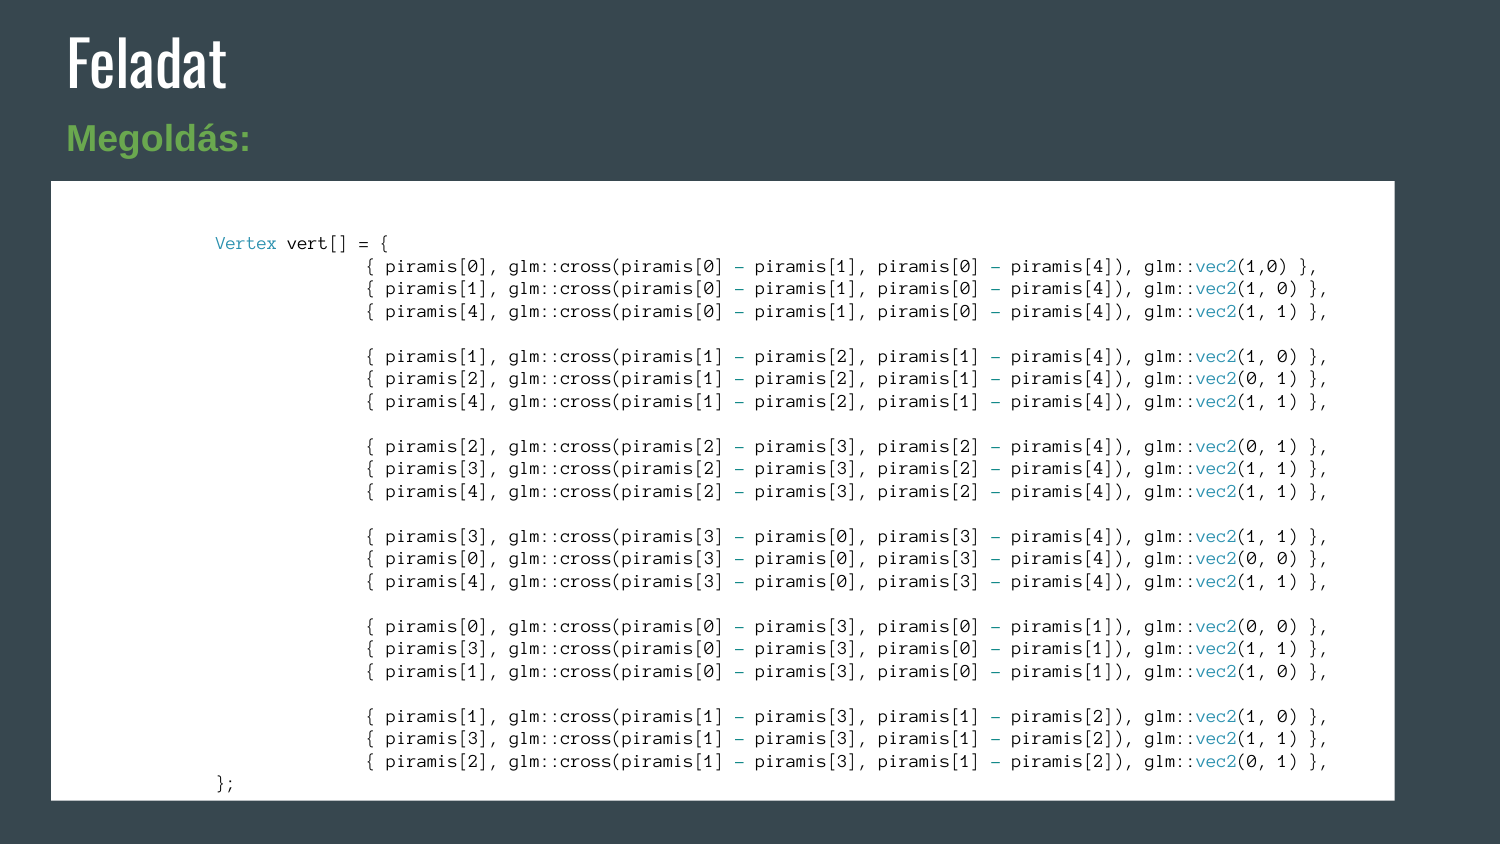

# Feladat
Megoldás:

	Vertex vert[] = {
		{ piramis[0], glm::cross(piramis[0] - piramis[1], piramis[0] - piramis[4]), glm::vec2(1,0) },
		{ piramis[1], glm::cross(piramis[0] - piramis[1], piramis[0] - piramis[4]), glm::vec2(1, 0) },
		{ piramis[4], glm::cross(piramis[0] - piramis[1], piramis[0] - piramis[4]), glm::vec2(1, 1) },

		{ piramis[1], glm::cross(piramis[1] - piramis[2], piramis[1] - piramis[4]), glm::vec2(1, 0) },
		{ piramis[2], glm::cross(piramis[1] - piramis[2], piramis[1] - piramis[4]), glm::vec2(0, 1) },
		{ piramis[4], glm::cross(piramis[1] - piramis[2], piramis[1] - piramis[4]), glm::vec2(1, 1) },

		{ piramis[2], glm::cross(piramis[2] - piramis[3], piramis[2] - piramis[4]), glm::vec2(0, 1) },
		{ piramis[3], glm::cross(piramis[2] - piramis[3], piramis[2] - piramis[4]), glm::vec2(1, 1) },
		{ piramis[4], glm::cross(piramis[2] - piramis[3], piramis[2] - piramis[4]), glm::vec2(1, 1) },

		{ piramis[3], glm::cross(piramis[3] - piramis[0], piramis[3] - piramis[4]), glm::vec2(1, 1) },
		{ piramis[0], glm::cross(piramis[3] - piramis[0], piramis[3] - piramis[4]), glm::vec2(0, 0) },
		{ piramis[4], glm::cross(piramis[3] - piramis[0], piramis[3] - piramis[4]), glm::vec2(1, 1) },

		{ piramis[0], glm::cross(piramis[0] - piramis[3], piramis[0] - piramis[1]), glm::vec2(0, 0) },
		{ piramis[3], glm::cross(piramis[0] - piramis[3], piramis[0] - piramis[1]), glm::vec2(1, 1) },
		{ piramis[1], glm::cross(piramis[0] - piramis[3], piramis[0] - piramis[1]), glm::vec2(1, 0) },

		{ piramis[1], glm::cross(piramis[1] - piramis[3], piramis[1] - piramis[2]), glm::vec2(1, 0) },
		{ piramis[3], glm::cross(piramis[1] - piramis[3], piramis[1] - piramis[2]), glm::vec2(1, 1) },
		{ piramis[2], glm::cross(piramis[1] - piramis[3], piramis[1] - piramis[2]), glm::vec2(0, 1) },
	};